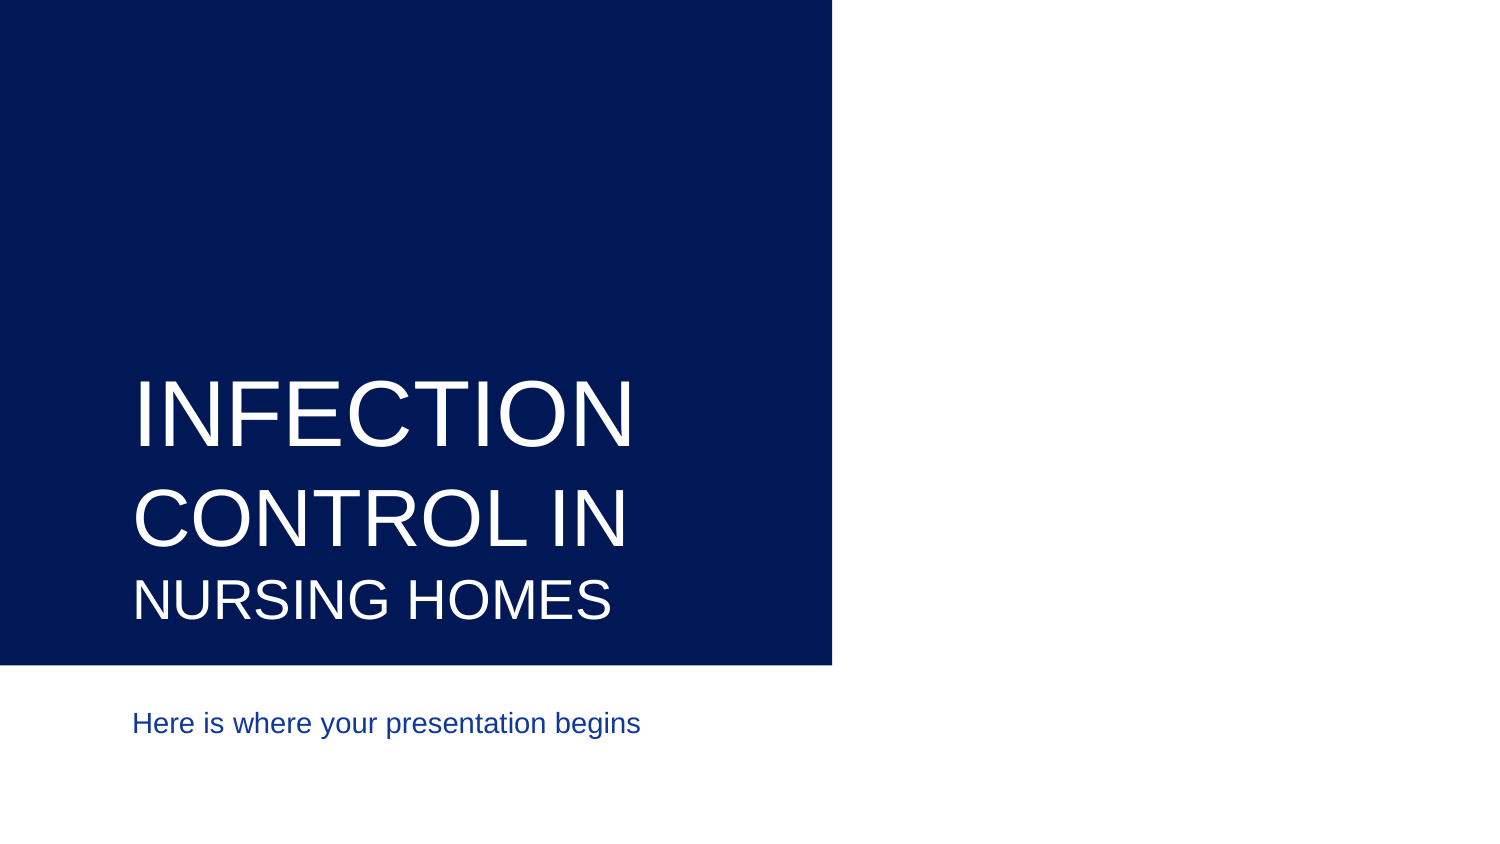

# INFECTION CONTROL IN NURSING HOMES
Here is where your presentation begins